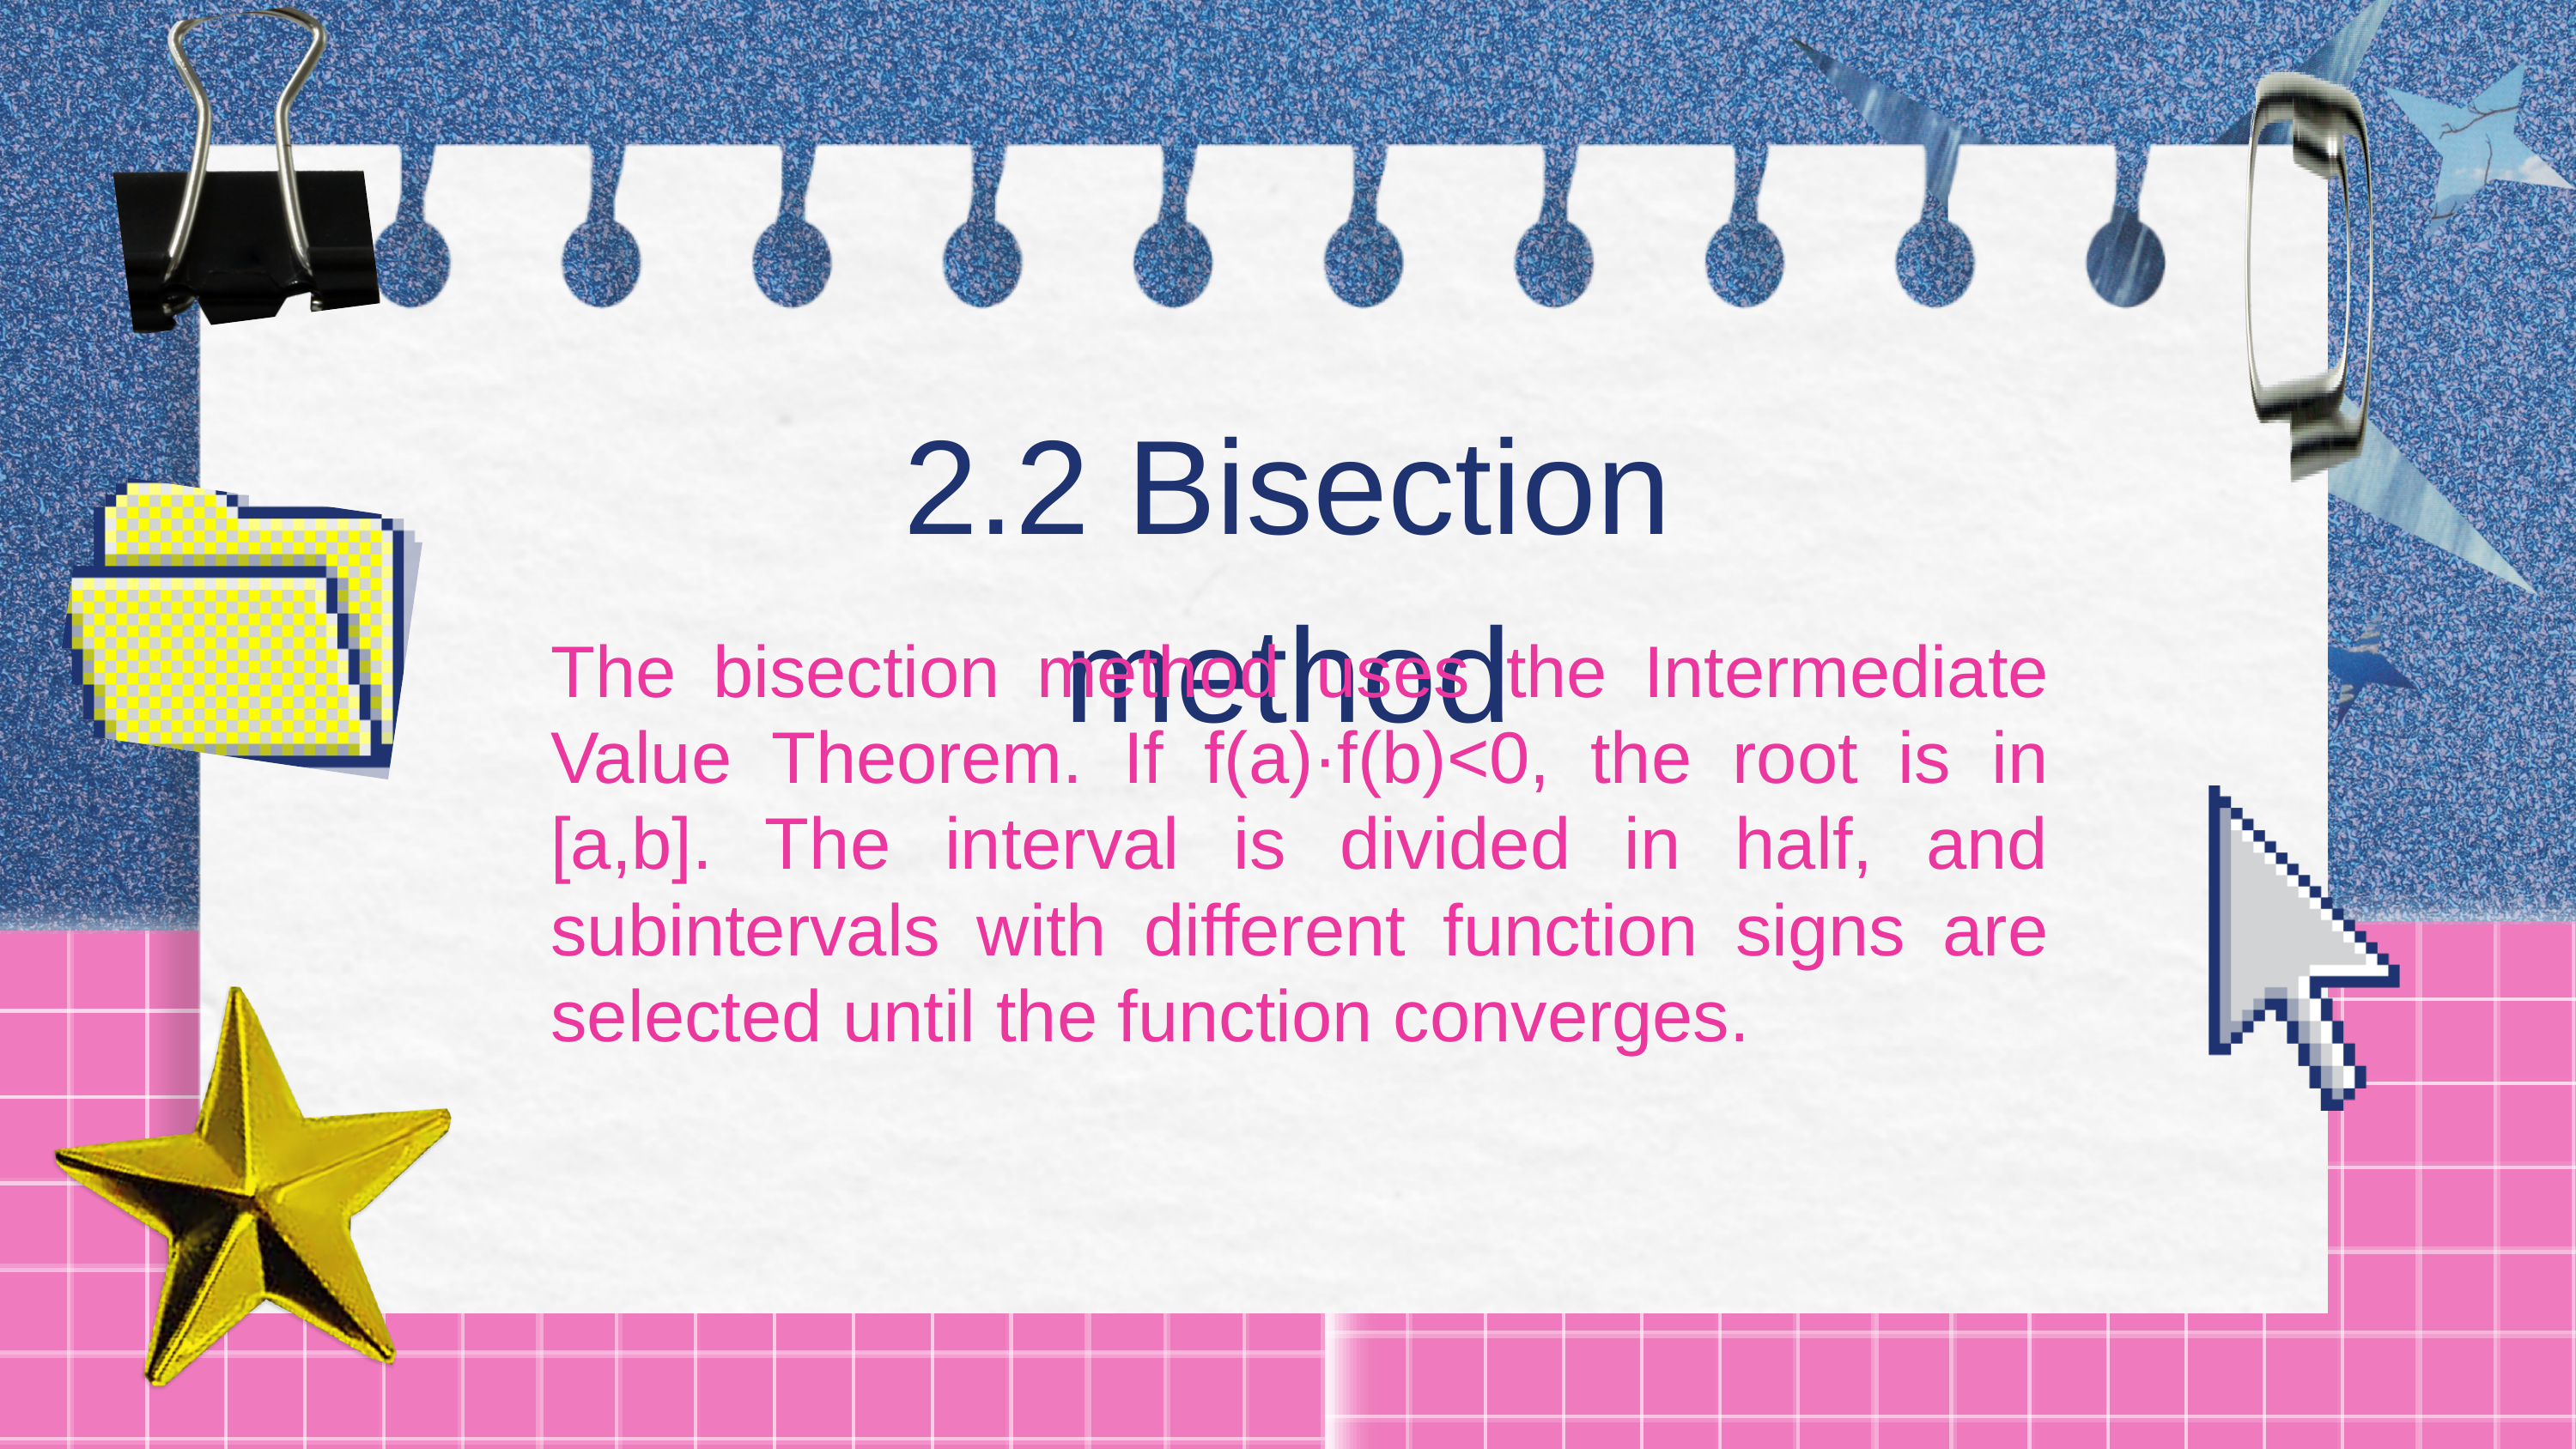

2.2 Bisection method

The bisection method uses the Intermediate Value Theorem. If f(a)·f(b)<0, the root is in [a,b]. The interval is divided in half, and subintervals with different function signs are selected until the function converges.